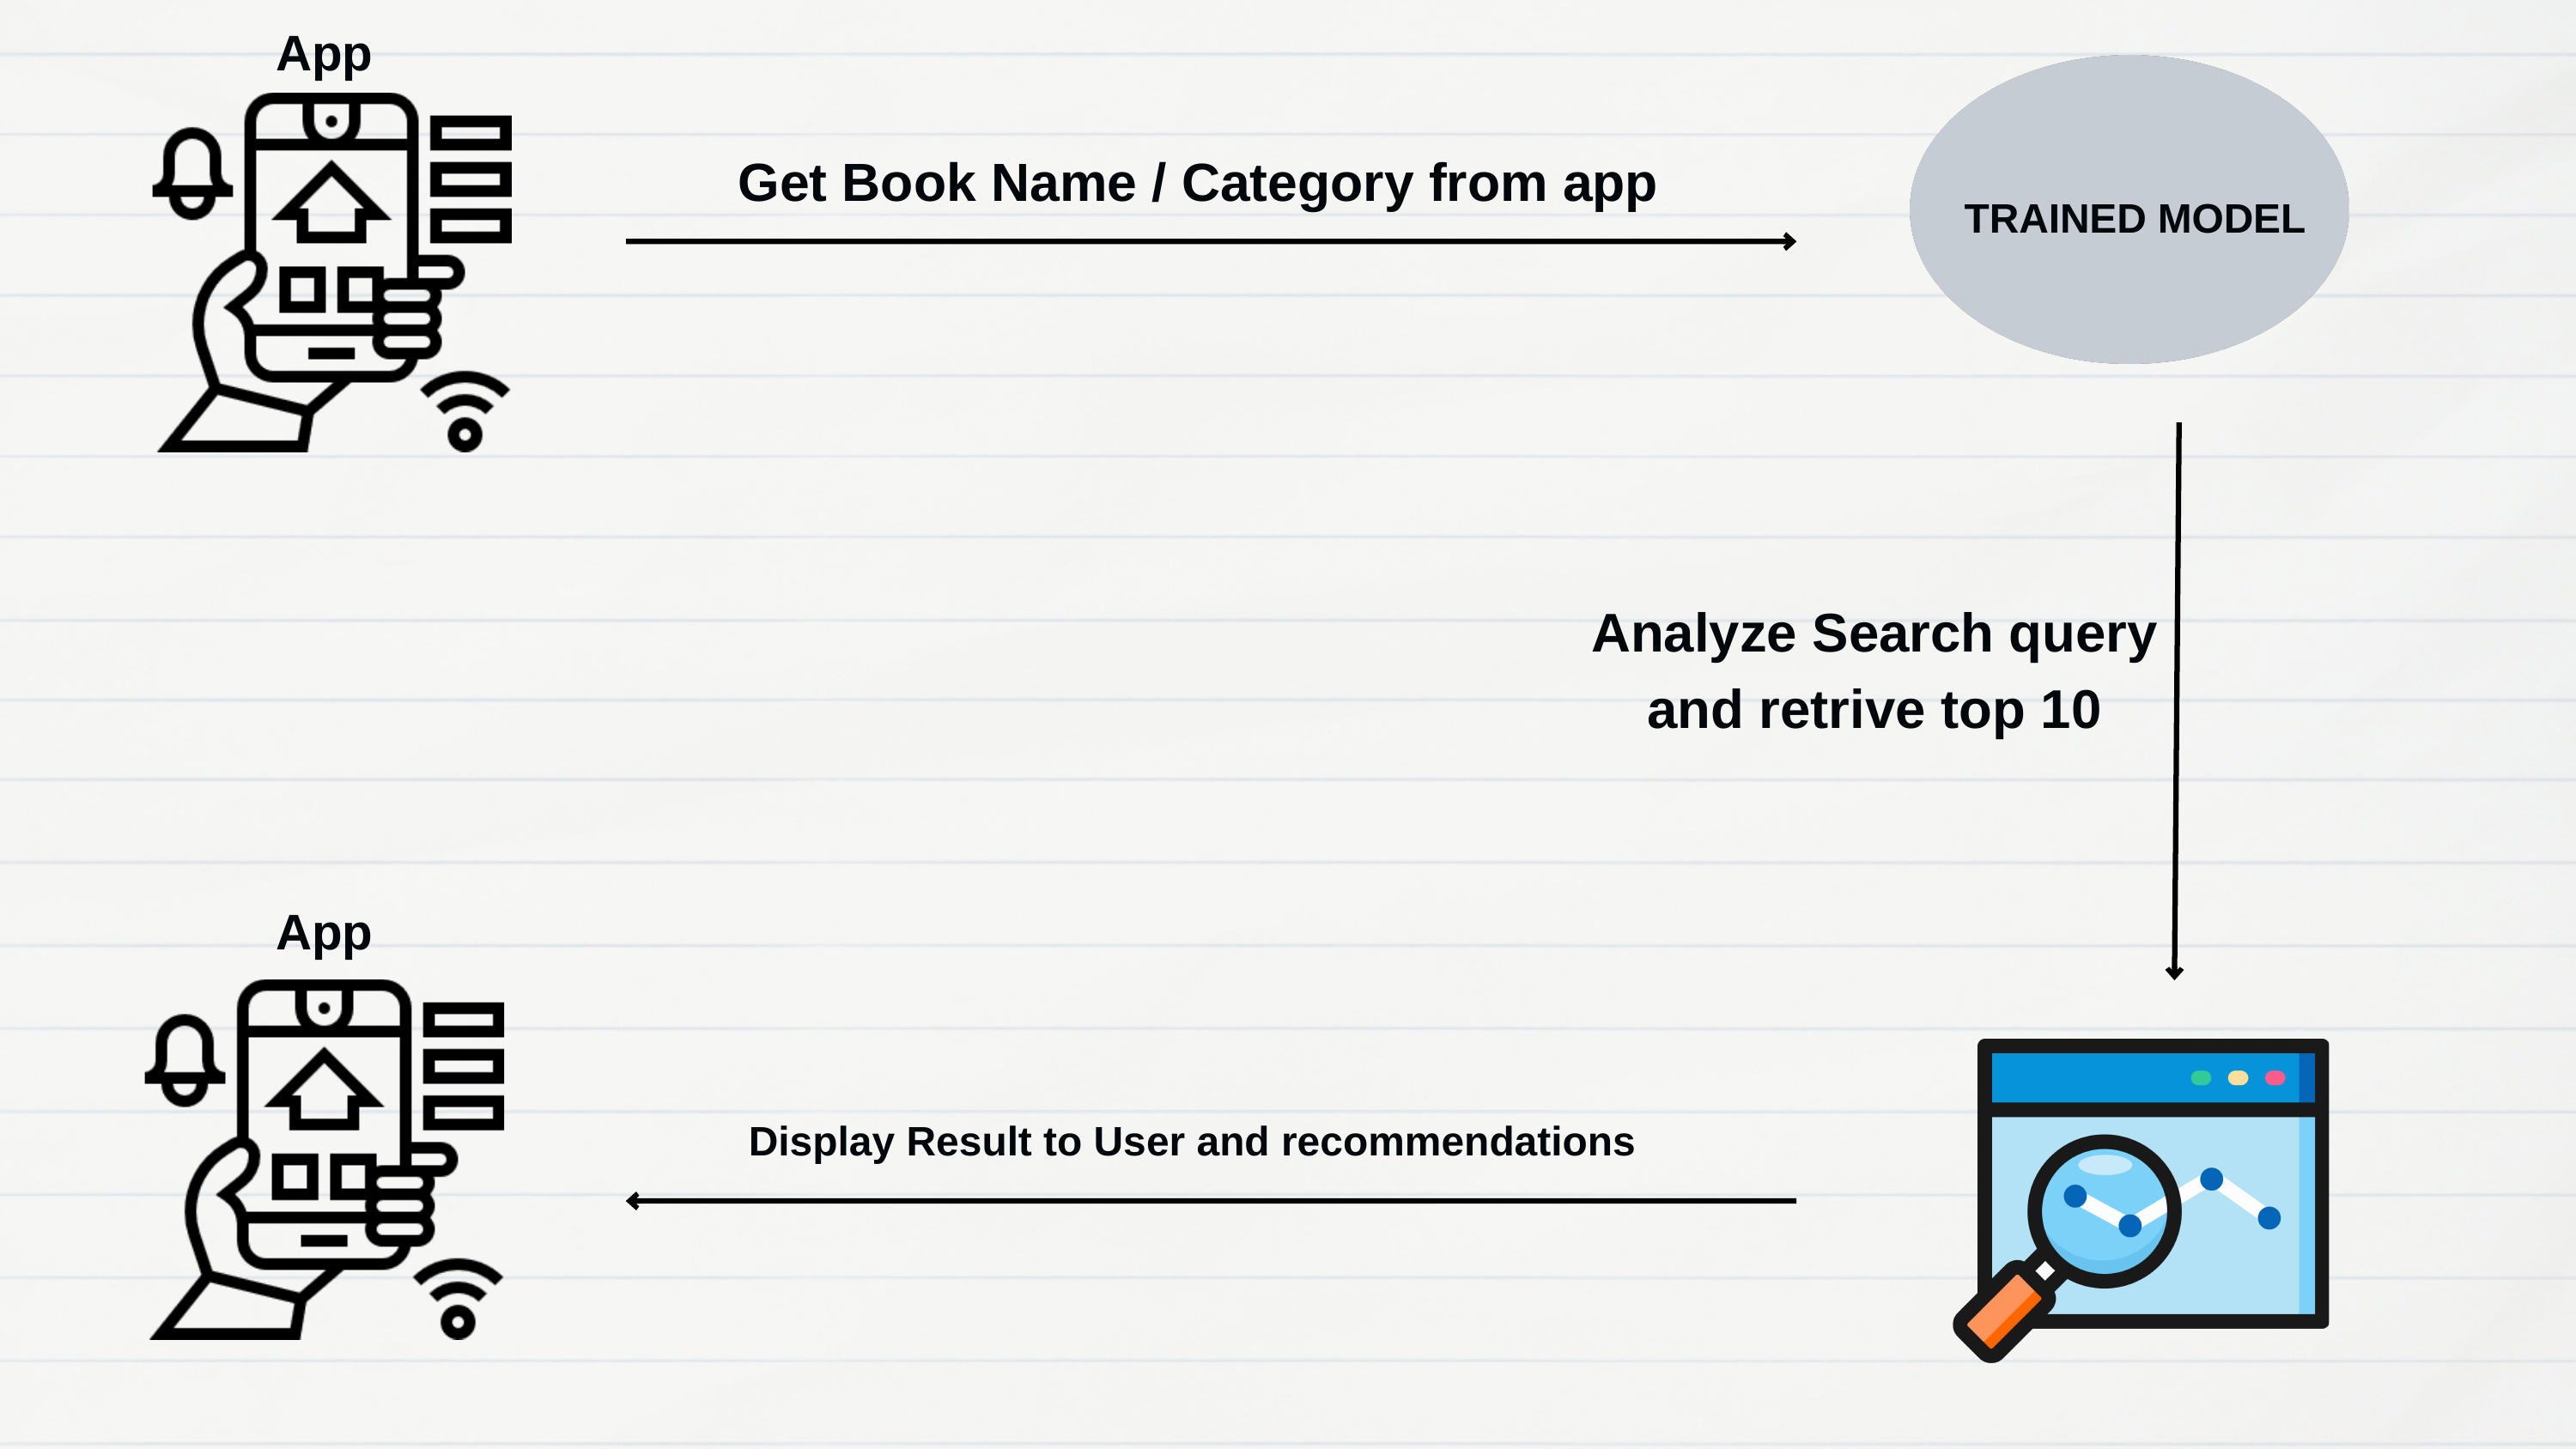

App

Get Book Name / Category from app
TRAINED MODEL

Analyze Search query
and retrive top 10
App

Display Result to User and recommendations